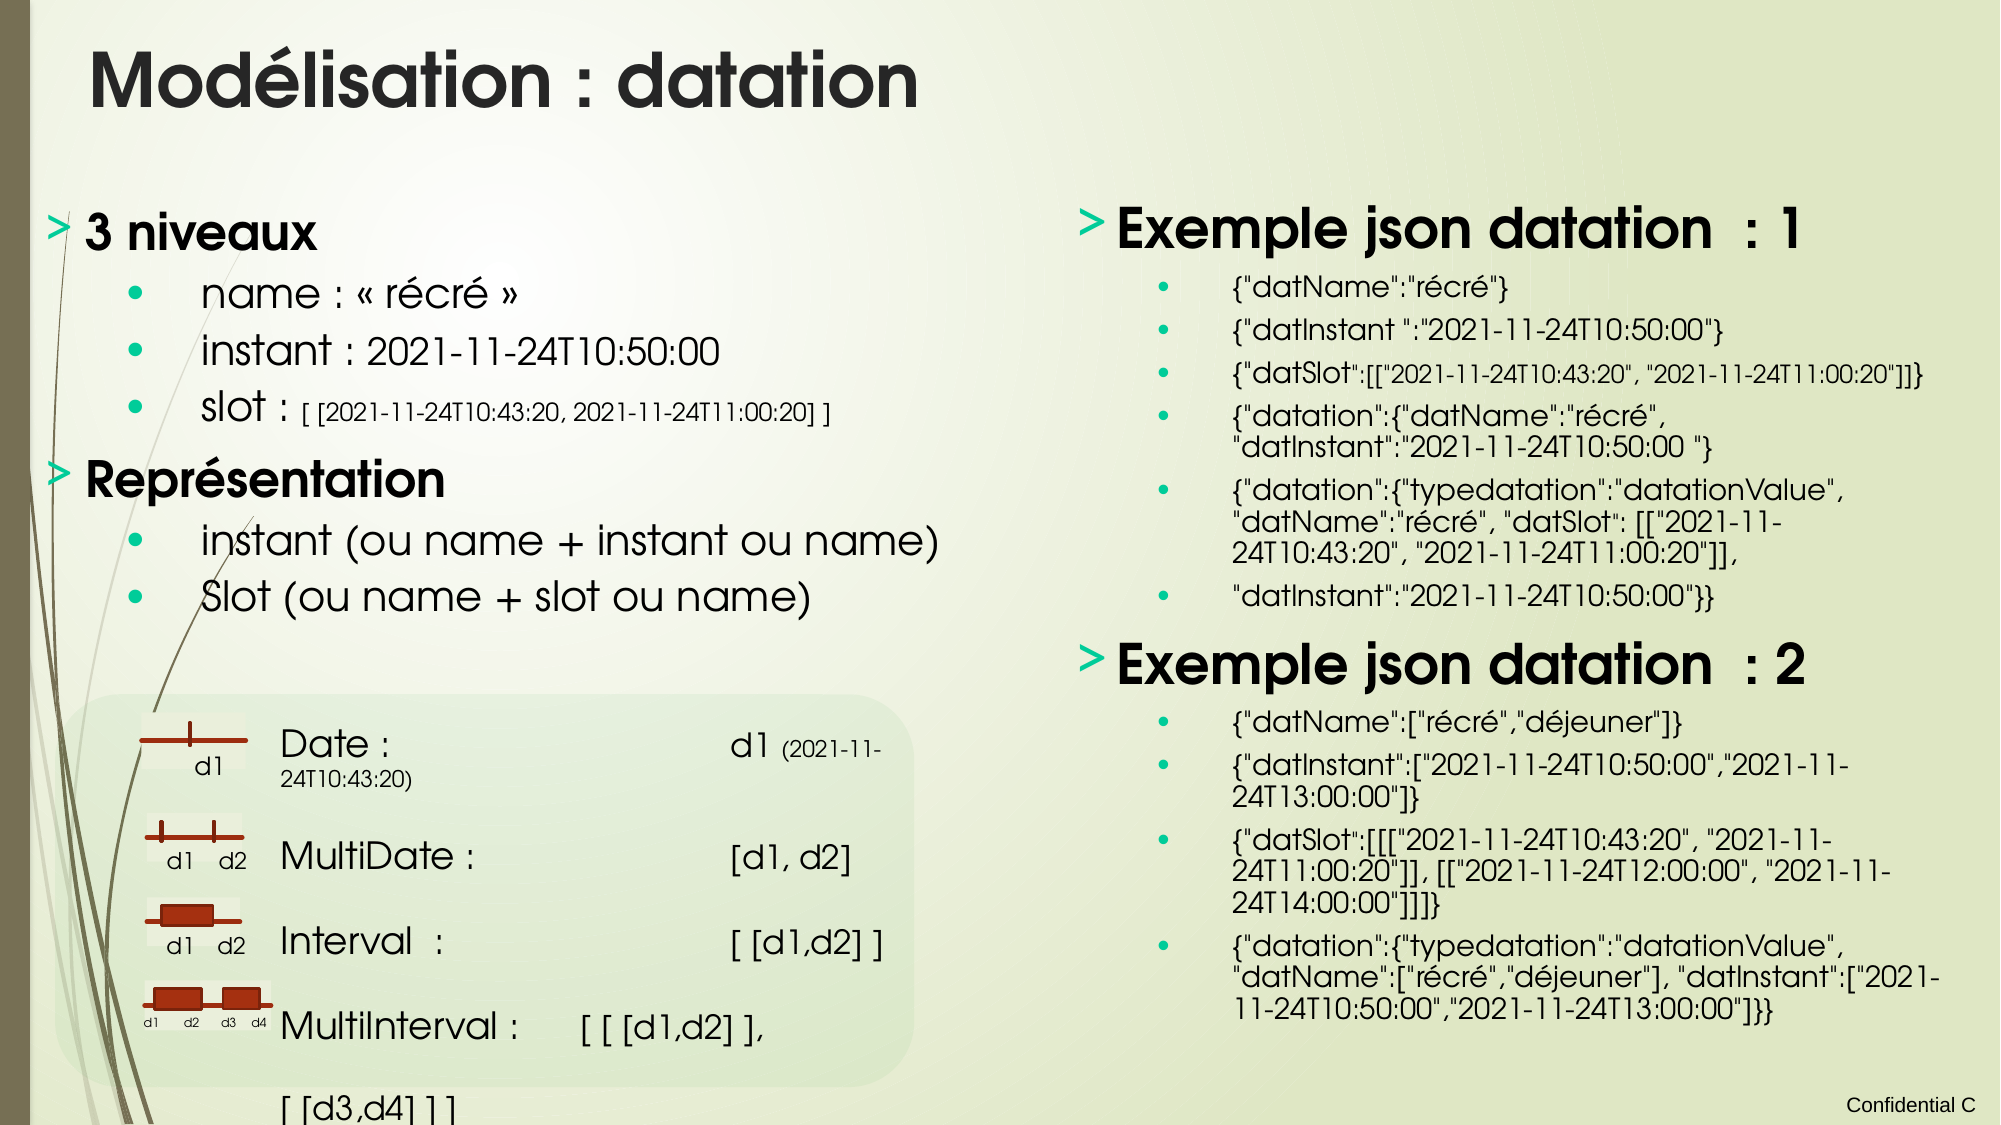

# Modélisation : datation
Exemple json datation  : 1
{"datName":"récré"}
{"datInstant ":"2021-11-24T10:50:00"}
{"datSlot":[["2021-11-24T10:43:20", "2021-11-24T11:00:20"]]}
{"datation":{"datName":"récré",      "datInstant":"2021-11-24T10:50:00 "}
{"datation":{"typedatation":"datationValue", "datName":"récré", "datSlot": [["2021-11-24T10:43:20", "2021-11-24T11:00:20"]],
"datInstant":"2021-11-24T10:50:00"}}
Exemple json datation  : 2
{"datName":["récré","déjeuner"]}
{"datInstant":["2021-11-24T10:50:00","2021-11-24T13:00:00"]}
{"datSlot":[[["2021-11-24T10:43:20", "2021-11-24T11:00:20"]], [["2021-11-24T12:00:00", "2021-11-24T14:00:00"]]]}
{"datation":{"typedatation":"datationValue", "datName":["récré","déjeuner"], "datInstant":["2021-11-24T10:50:00","2021-11-24T13:00:00"]}}

3 niveaux
name : « récré »
instant : 2021-11-24T10:50:00
slot : [ [2021-11-24T10:43:20, 2021-11-24T11:00:20] ]
Représentation
instant (ou name + instant ou name)
Slot (ou name + slot ou name)

d1
Date : 			d1 (2021-11-24T10:43:20)

MultiDate : 		[d1, d2]

Interval  : 		[ [d1,d2] ]

MultiInterval : 	[ [ [d1,d2] ],
				  [ [d3,d4] ] ]

d1
d2

d1
d2

d1
d2
d3
d4